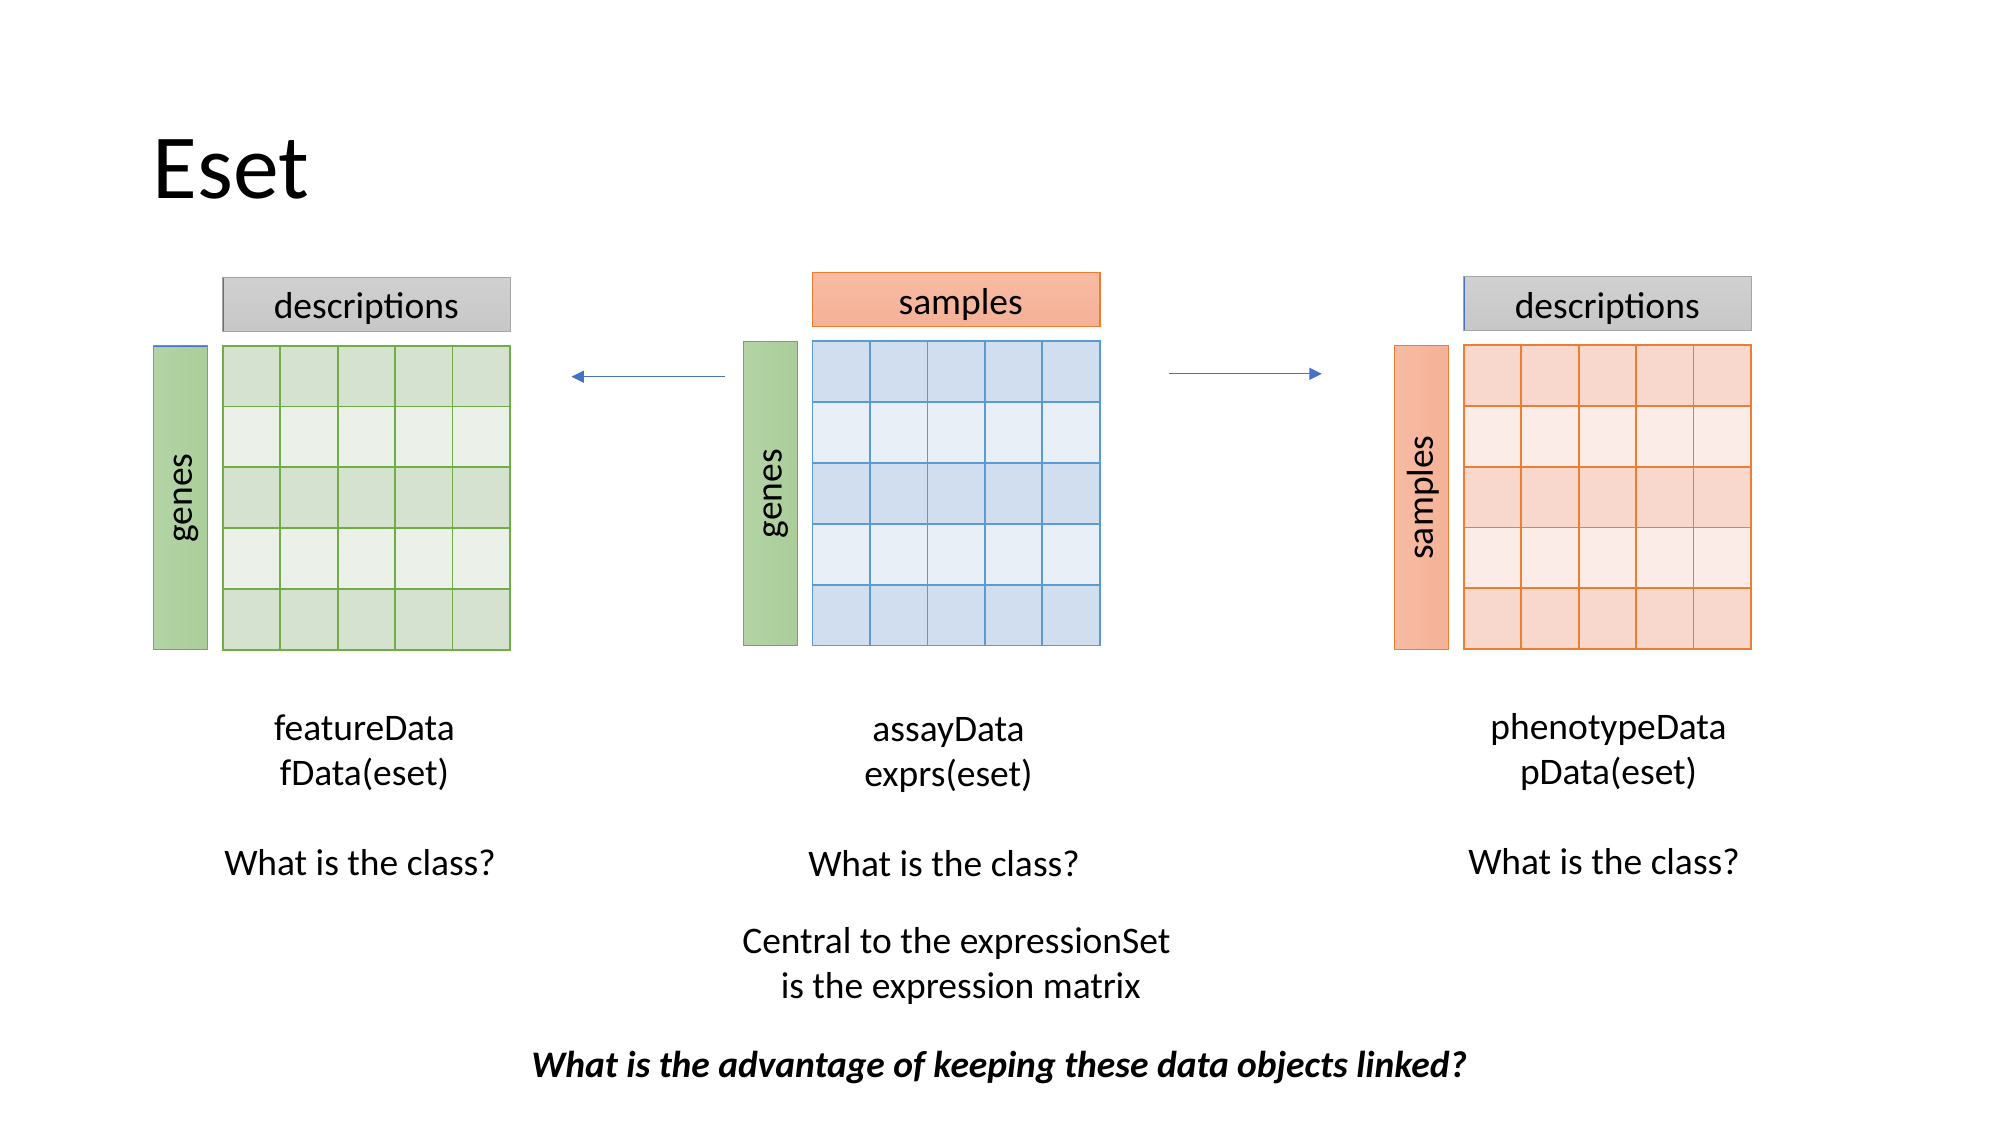

# Eset
samples

descriptions
descriptions

|  |  |  |  |  |
| --- | --- | --- | --- | --- |
|  |  |  |  |  |
|  |  |  |  |  |
|  |  |  |  |  |
|  |  |  |  |  |
|  |  |  |  |  |
| --- | --- | --- | --- | --- |
|  |  |  |  |  |
|  |  |  |  |  |
|  |  |  |  |  |
|  |  |  |  |  |
|  |  |  |  |  |
| --- | --- | --- | --- | --- |
|  |  |  |  |  |
|  |  |  |  |  |
|  |  |  |  |  |
|  |  |  |  |  |
genes

samples
genes

phenotypeData
pData(eset)

What is the class?
featureData
fData(eset)

What is the class?
assayData
exprs(eset)

What is the class?
Central to the expressionSet
is the expression matrix
What is the advantage of keeping these data objects linked?